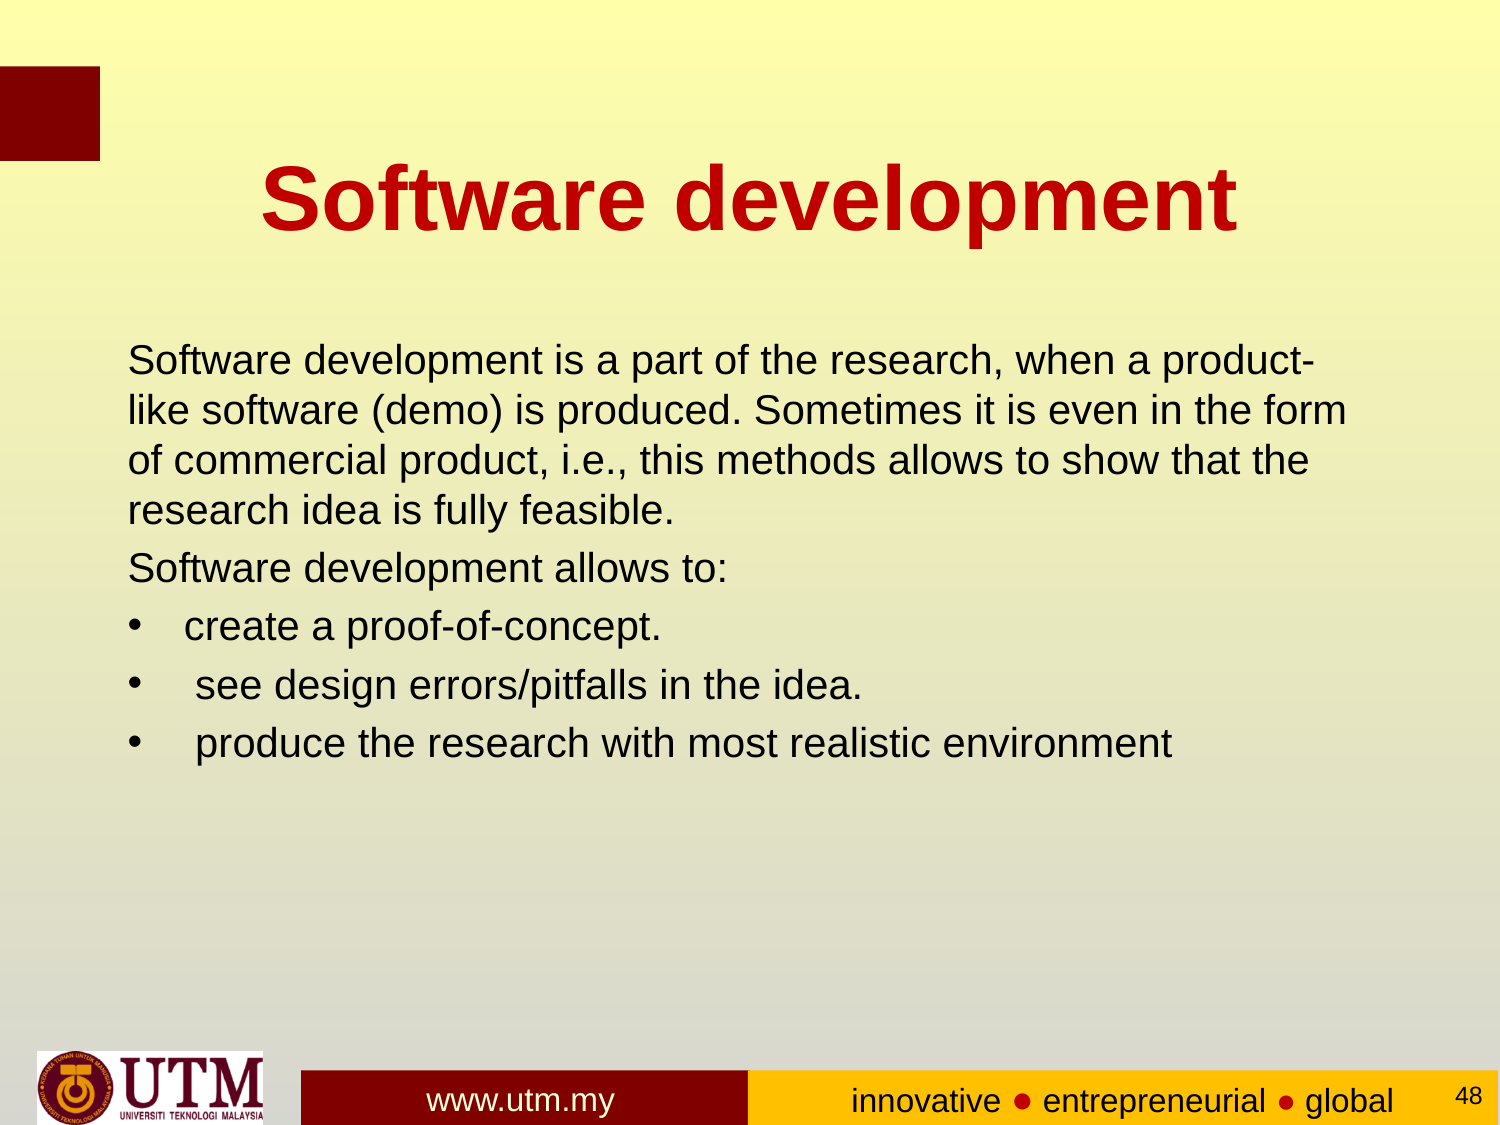

# Software development
Software development is a part of the research, when a product-like software (demo) is produced. Sometimes it is even in the form of commercial product, i.e., this methods allows to show that the research idea is fully feasible.
Software development allows to:
create a proof-of-concept.
 see design errors/pitfalls in the idea.
 produce the research with most realistic environment